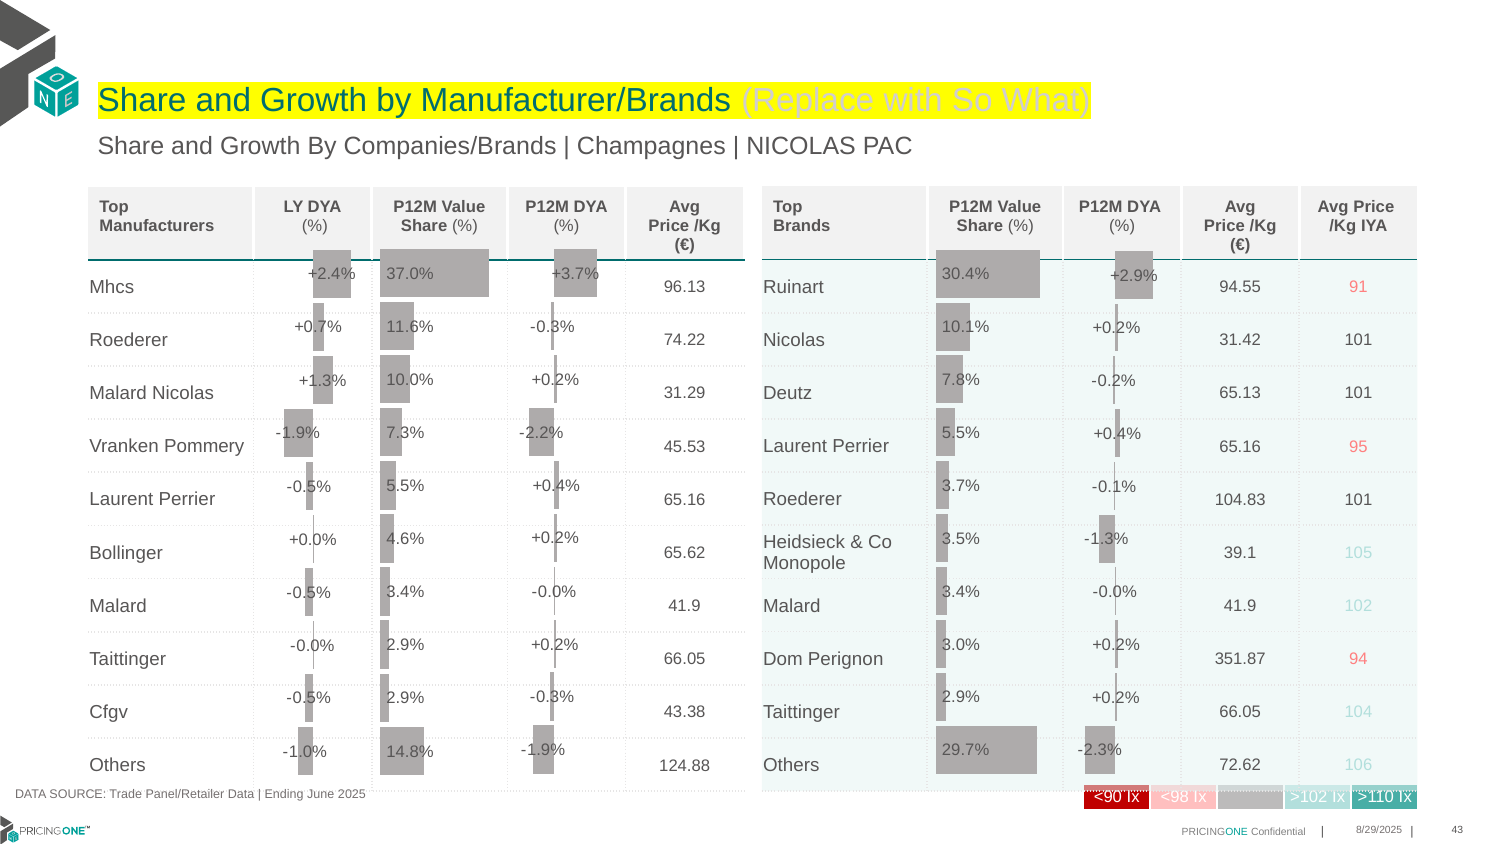

# Share and Growth by Manufacturer/Brands (Replace with So What)

Share and Growth By Companies/Brands | Champagnes | NICOLAS PAC
| Top Brands | P12M Value Share (%) | P12M DYA (%) | Avg Price /Kg (€) | Avg Price /Kg IYA |
| --- | --- | --- | --- | --- |
| Ruinart |  |  | 94.55 | 91 |
| Nicolas |  |  | 31.42 | 101 |
| Deutz |  |  | 65.13 | 101 |
| Laurent Perrier |  |  | 65.16 | 95 |
| Roederer |  |  | 104.83 | 101 |
| Heidsieck & Co Monopole |  |  | 39.1 | 105 |
| Malard |  |  | 41.9 | 102 |
| Dom Perignon |  |  | 351.87 | 94 |
| Taittinger |  |  | 66.05 | 104 |
| Others |  |  | 72.62 | 106 |
| Top Manufacturers | LY DYA (%) | P12M Value Share (%) | P12M DYA (%) | Avg Price /Kg (€) |
| --- | --- | --- | --- | --- |
| Mhcs |  |  |  | 96.13 |
| Roederer |  |  |  | 74.22 |
| Malard Nicolas |  |  |  | 31.29 |
| Vranken Pommery |  |  |  | 45.53 |
| Laurent Perrier |  |  |  | 65.16 |
| Bollinger |  |  |  | 65.62 |
| Malard |  |  |  | 41.9 |
| Taittinger |  |  |  | 66.05 |
| Cfgv |  |  |  | 43.38 |
| Others |  |  |  | 124.88 |

### Chart

| Category | Share DYA P12M |
|---|---|
| None | 0.037067209790634326 |

### Chart

| Category | Value Share P12M |
|---|---|
| None | 0.37026620918692066 |

### Chart

| Category | Share DYA LY |
|---|---|
| None | 0.024209833536068093 |

### Chart

| Category | Value Share |
|---|---|
| None | 0.30397630931245645 |

### Chart

| Category | Share DYA |
|---|---|
| None | 0.02868274494579337 |
DATA SOURCE: Trade Panel/Retailer Data | Ending June 2025
| <90 Ix | <98 Ix |  | >102 Ix | >110 Ix |
| --- | --- | --- | --- | --- |

8/29/2025
43